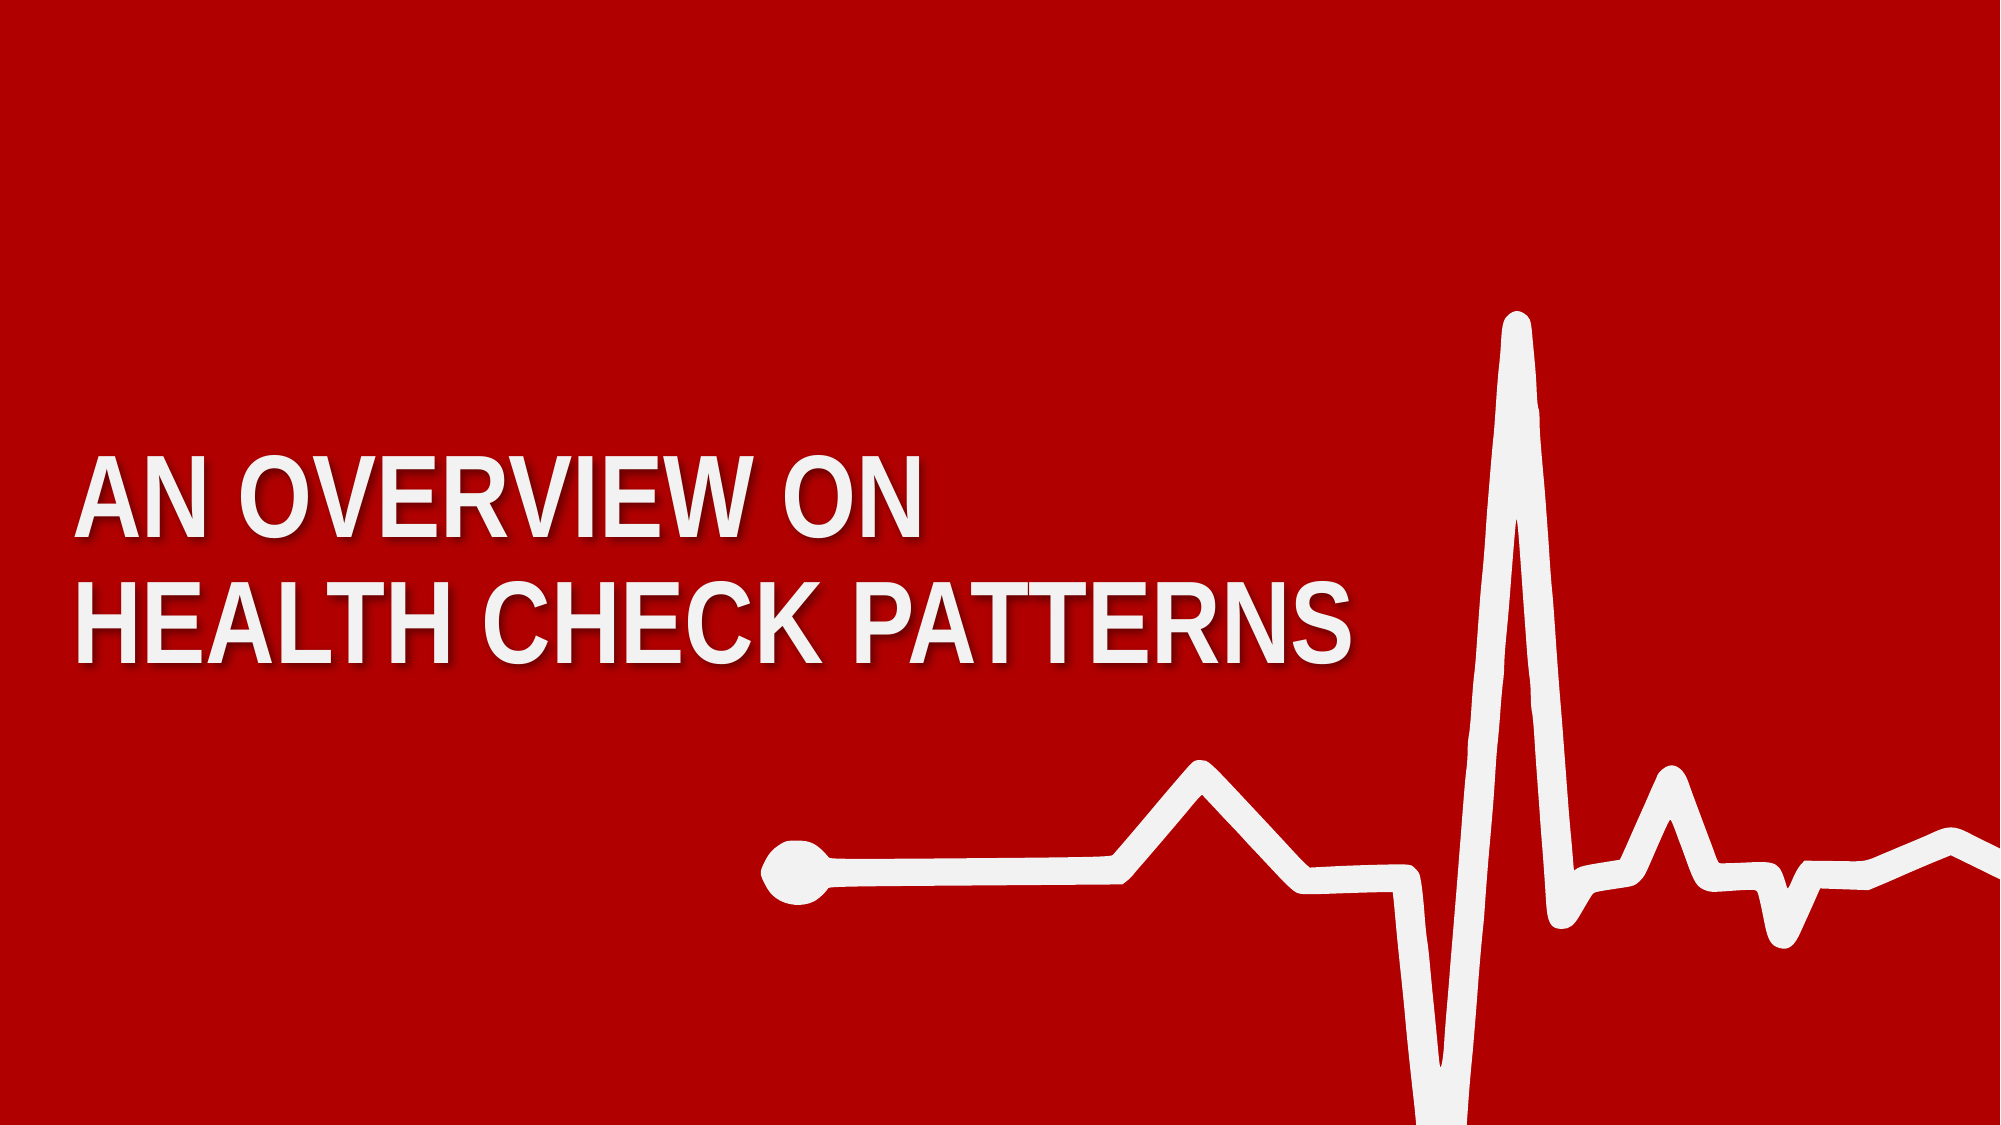

# AN OVERVIEW ON HEALTH CHECK PATTERNS